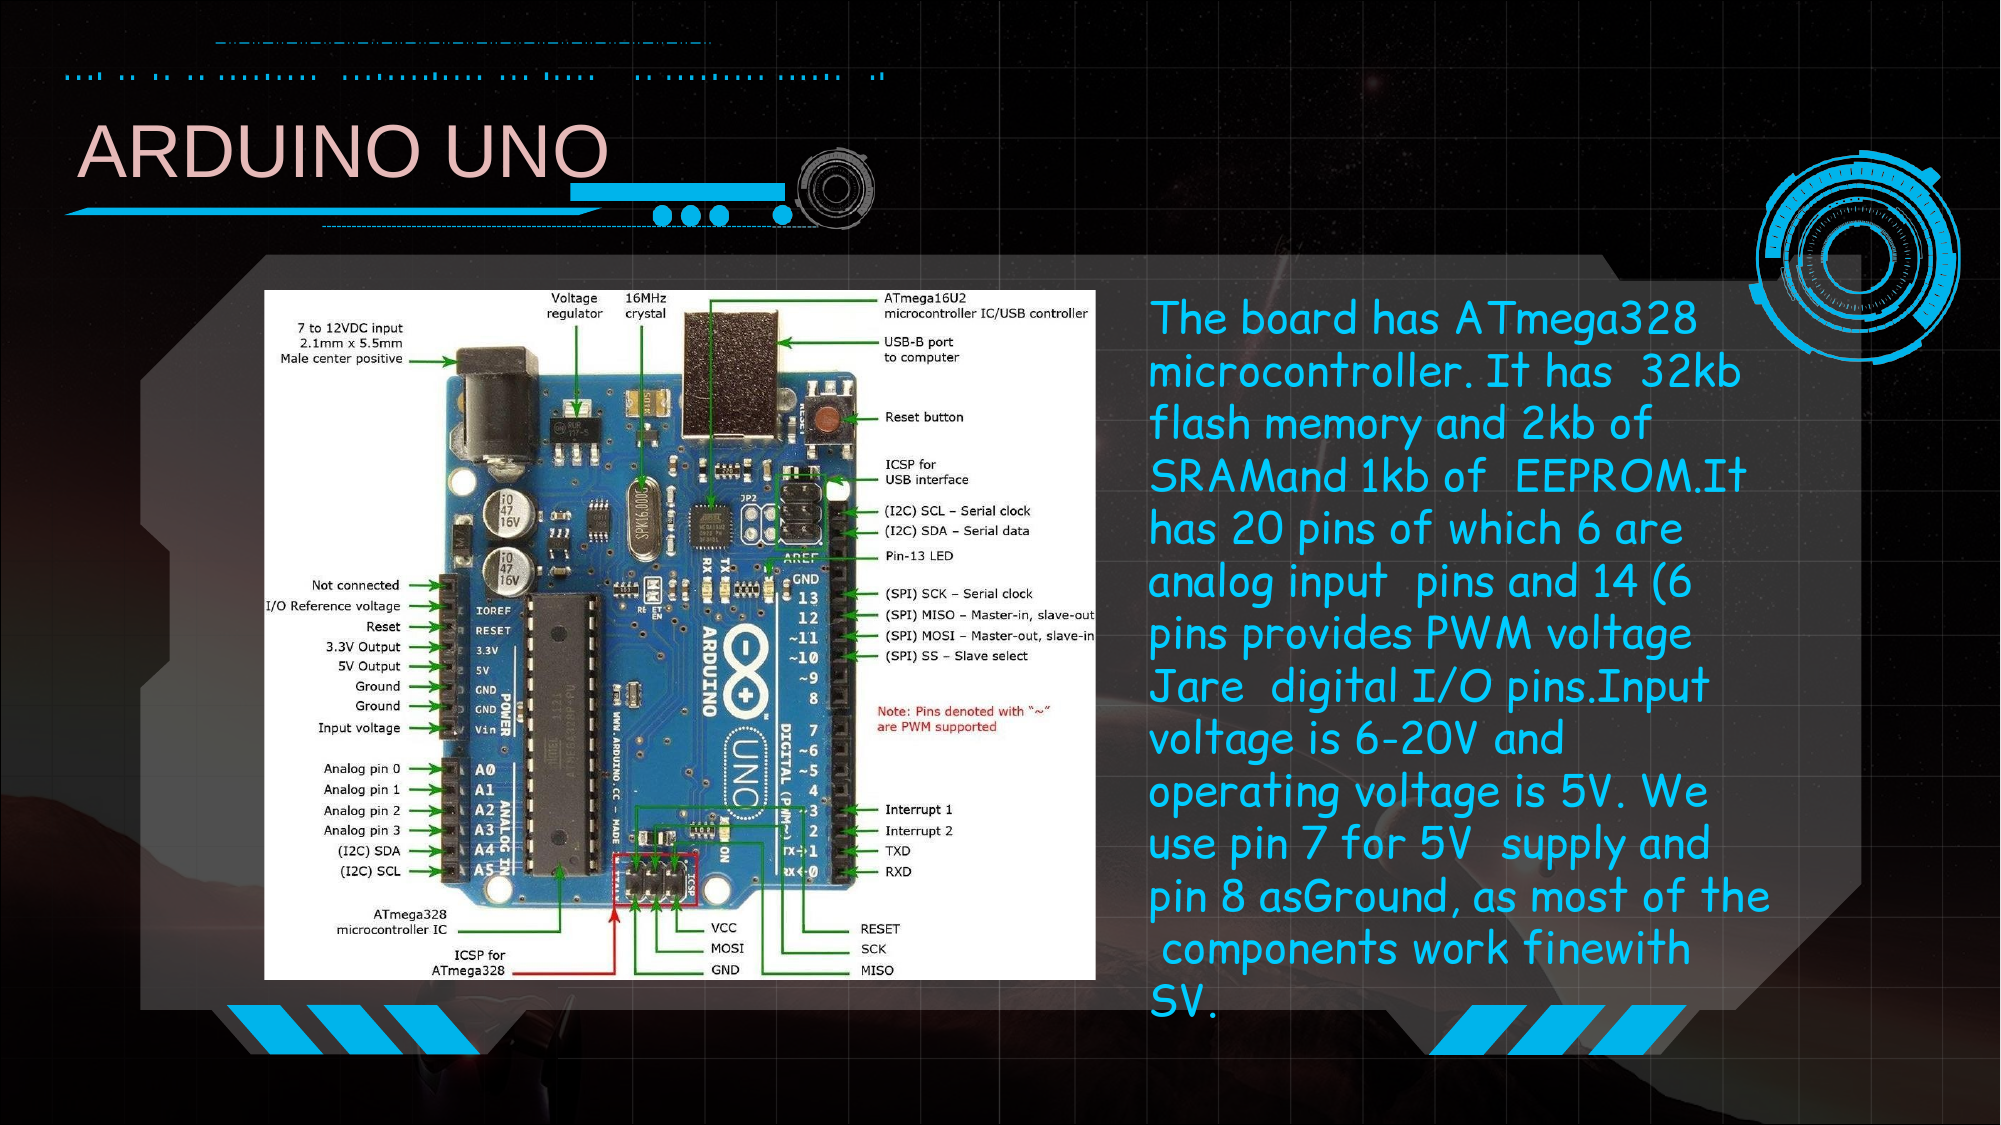

# ARDUINO UNO

The board has ATmega328 microcontroller. It has  32kb flash memory and 2kb of SRAMand 1kb of  EEPROM.It has 20 pins of which 6 are analog input  pins and 14 (6 pins provides PWM voltage Jare  digital I/O pins.Input voltage is 6-20V and  operating voltage is 5V. We use pin 7 for 5V  supply and pin 8 asGround, as most of the  components work finewith SV.